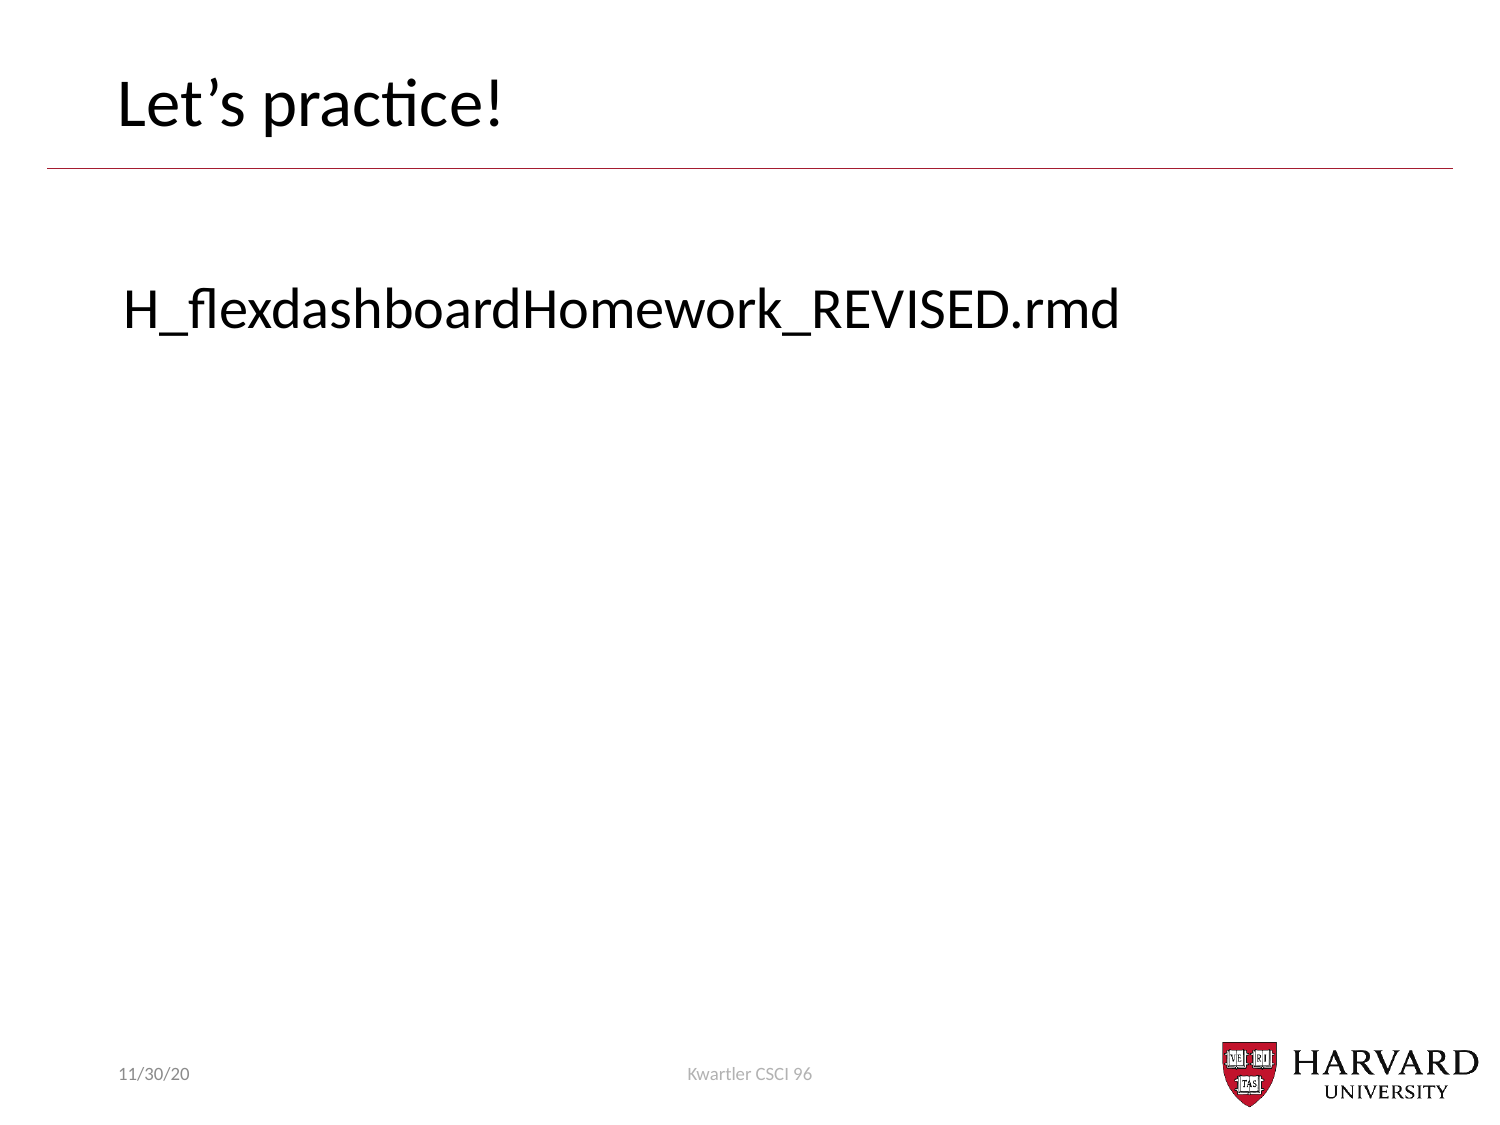

# Let’s practice!
H_flexdashboardHomework_REVISED.rmd
11/30/20
Kwartler CSCI 96